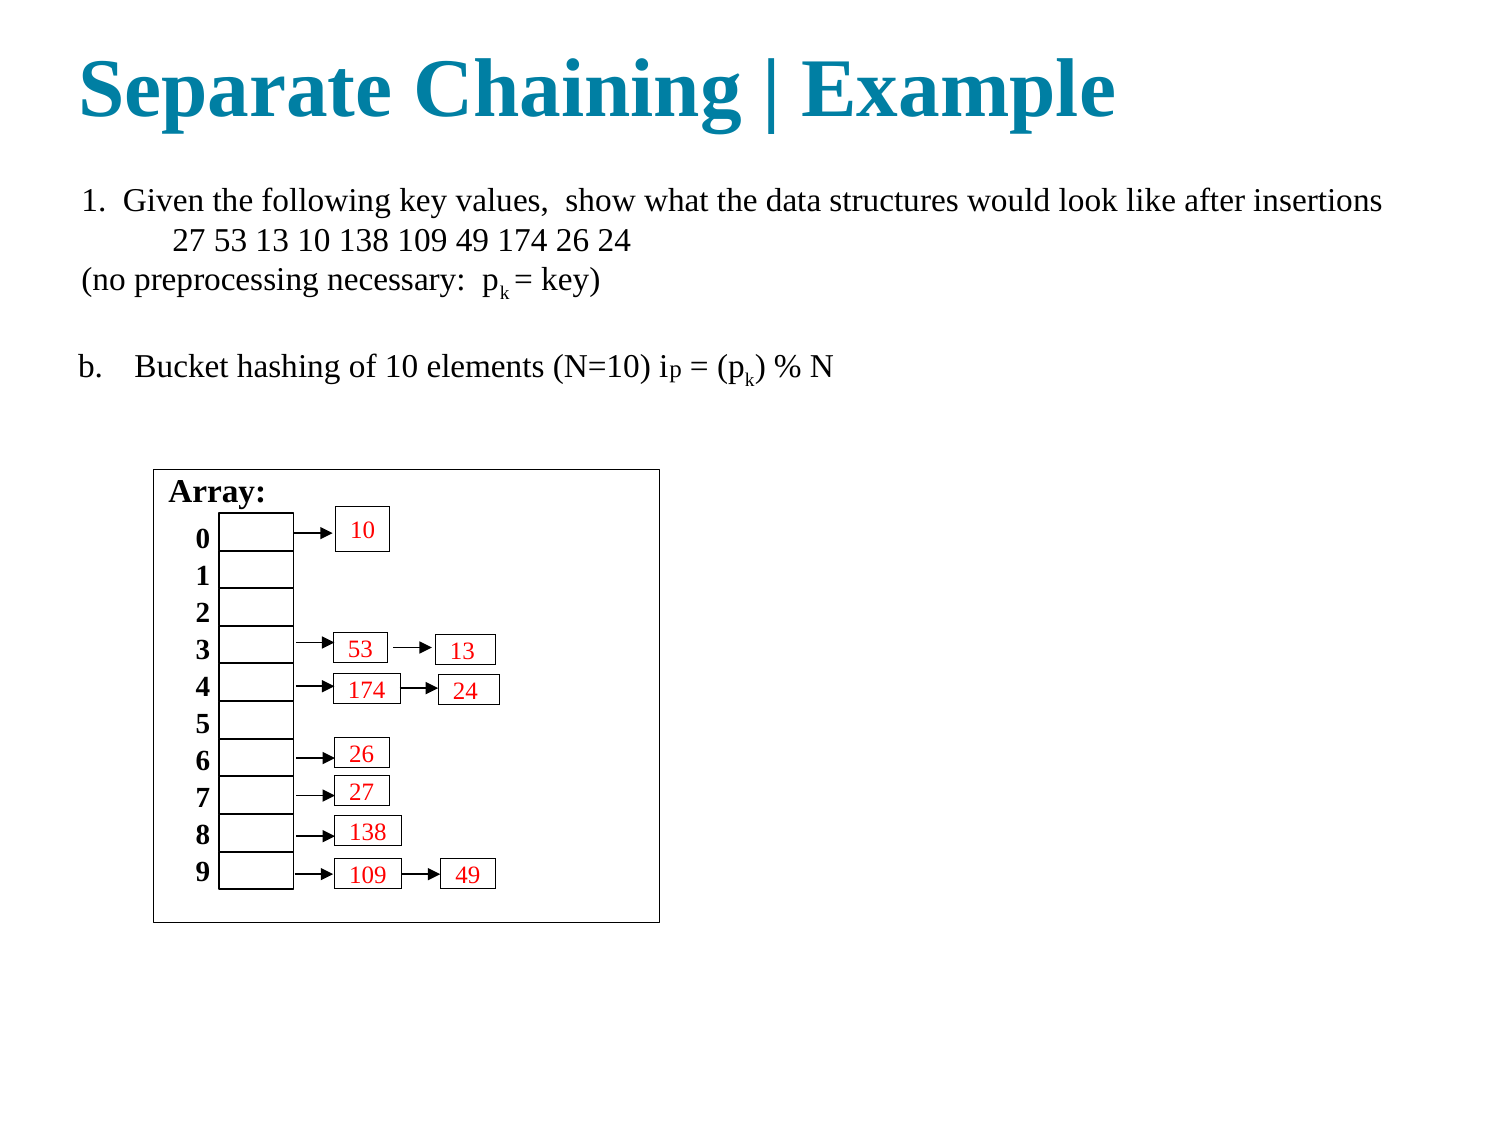

Separate Chaining | Example
1.  Given the following key values,  show what the data structures would look like after insertions
           27 53 13 10 138 109 49 174 26 24
(no preprocessing necessary:  pk = key)
Bucket hashing of 10 elements (N=10) ip = (pk) % N

Array:
10
0
1
2
3
4
5
6
7
8
9

53
13
174
24
26
27
138
49
109